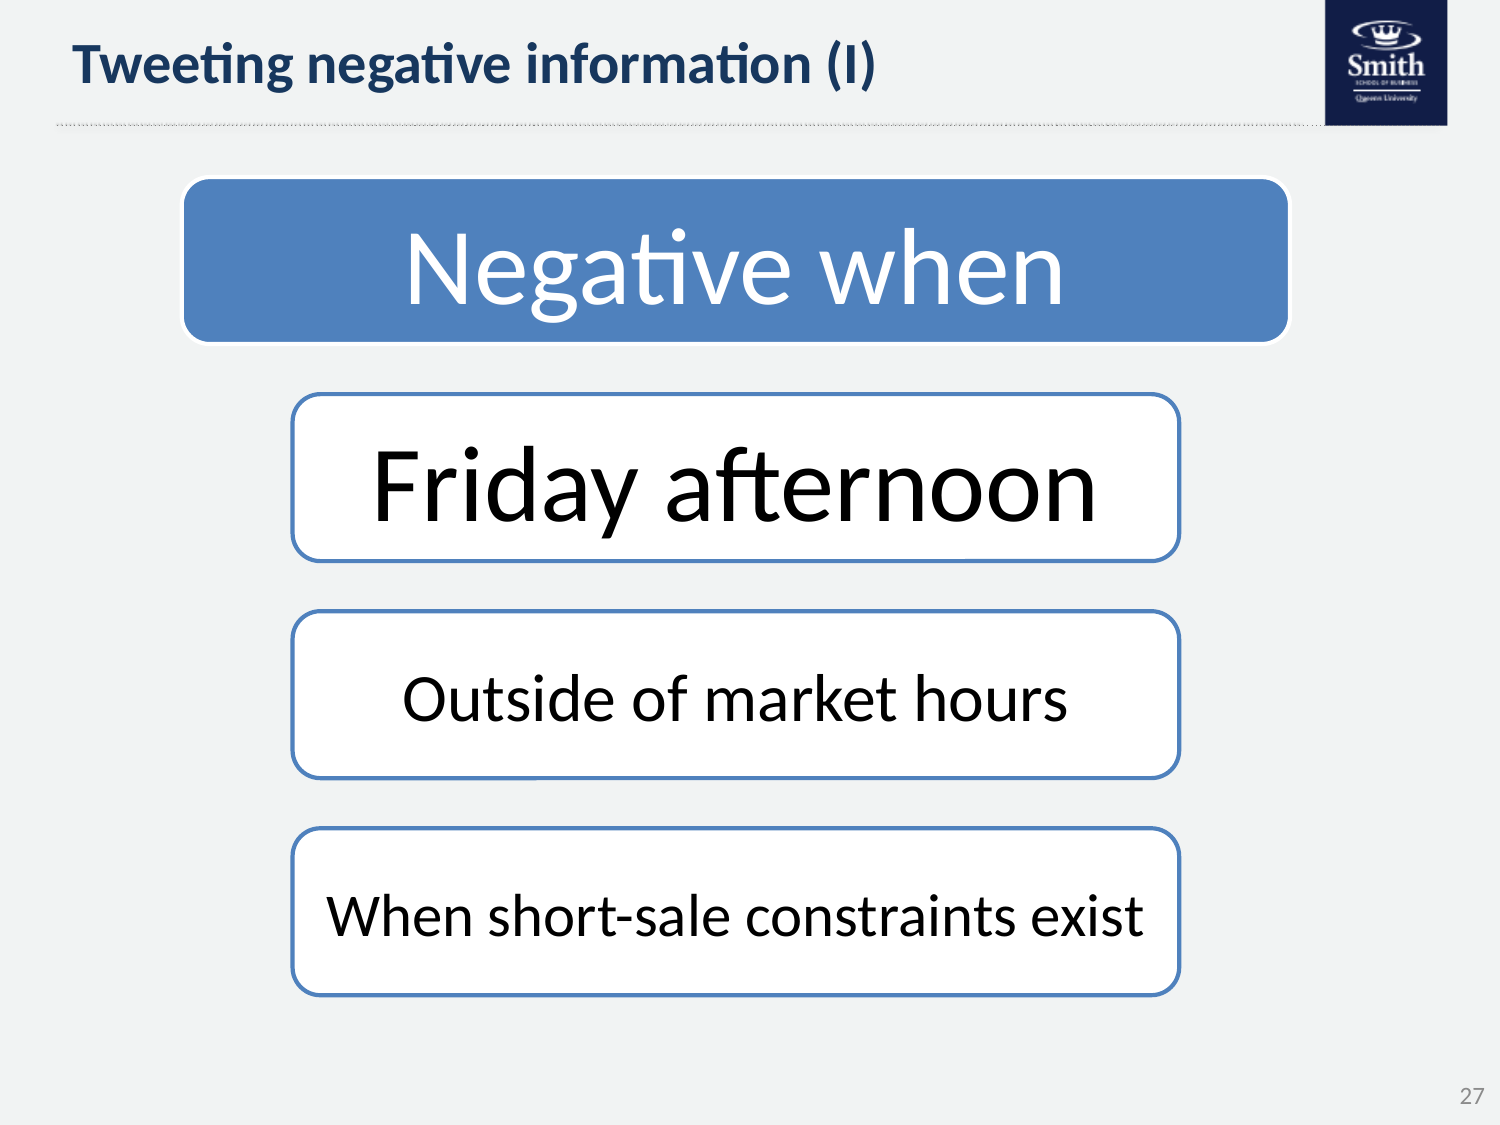

# Tweeting negative information (I)
Negative when
Friday afternoon
Outside of market hours
When short-sale constraints exist